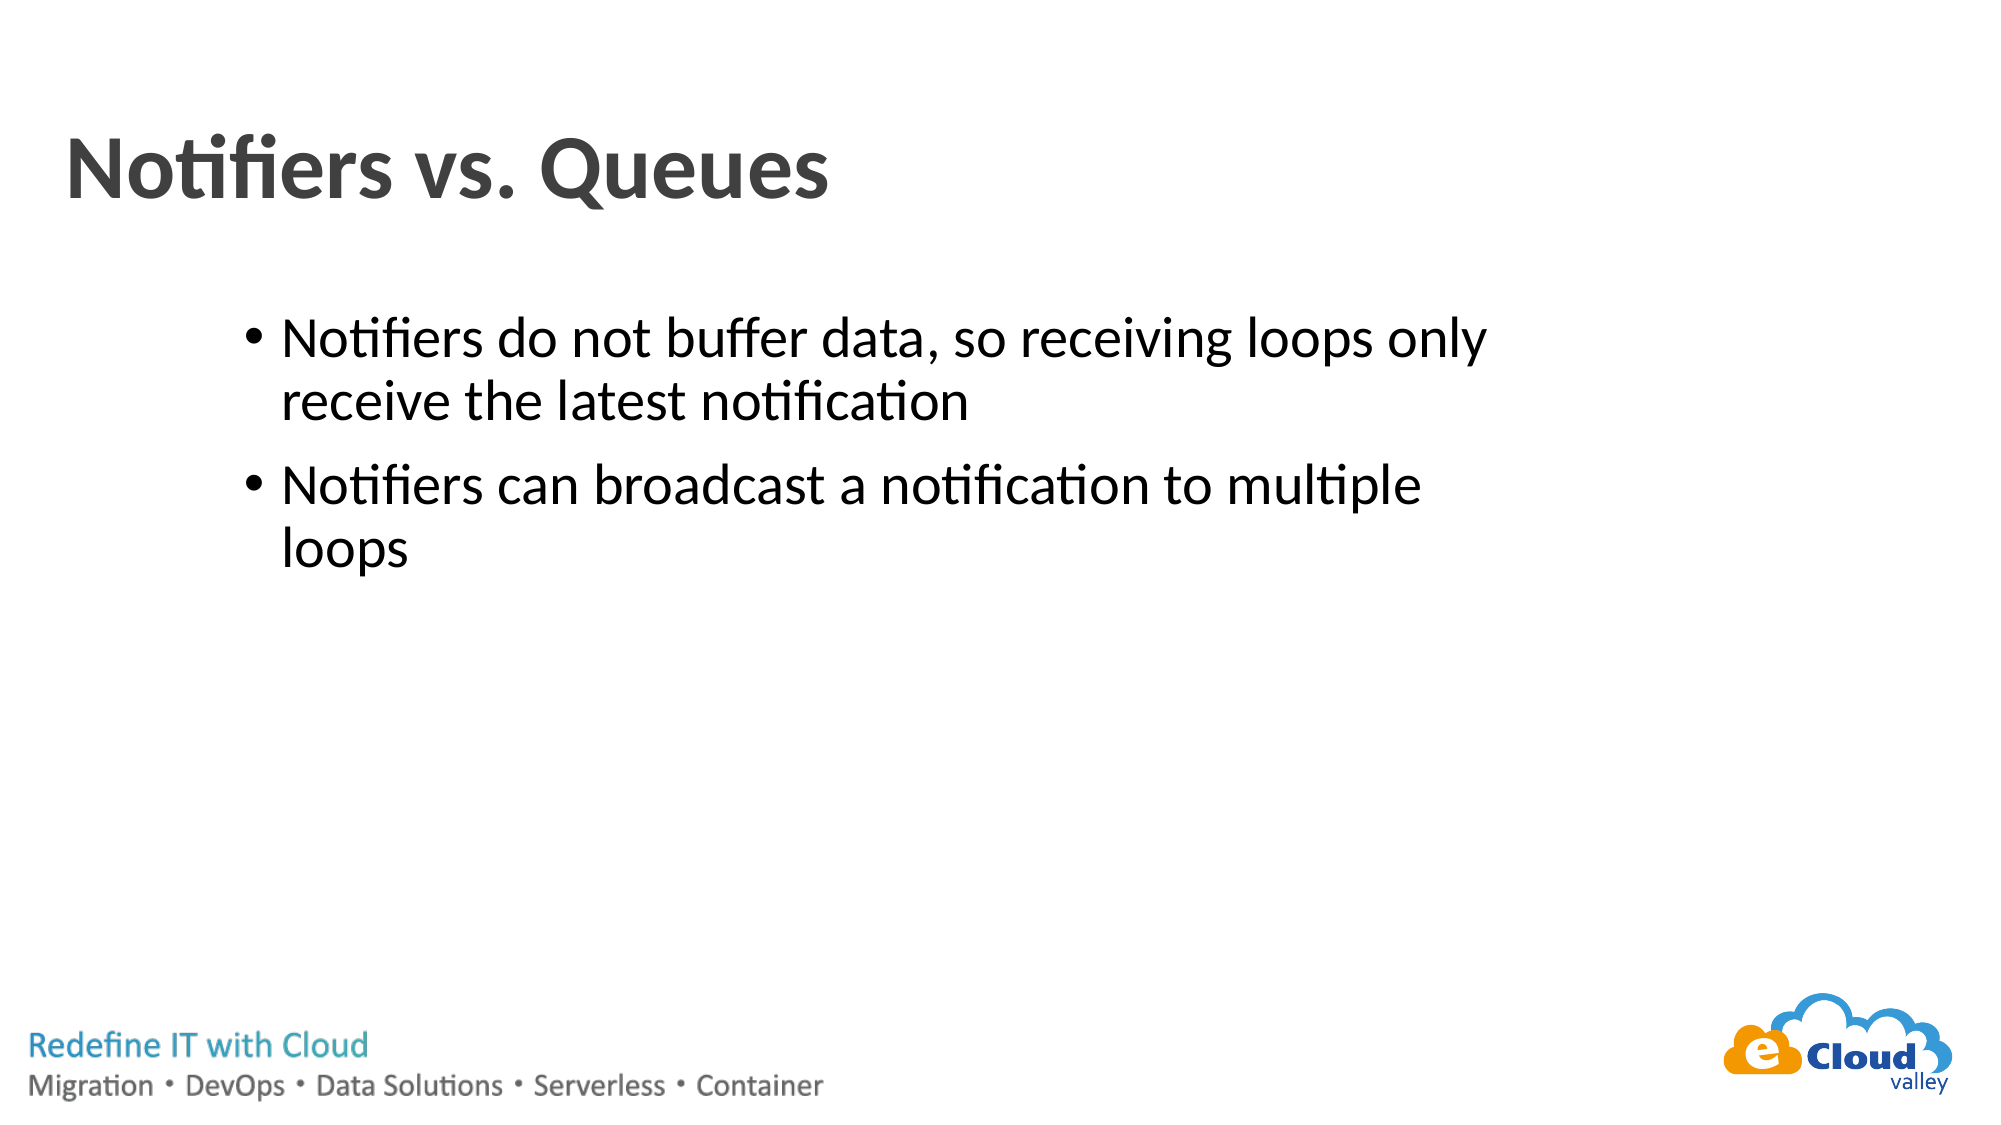

# Notifiers vs. Queues
Notifiers do not buffer data, so receiving loops only receive the latest notification
Notifiers can broadcast a notification to multiple loops